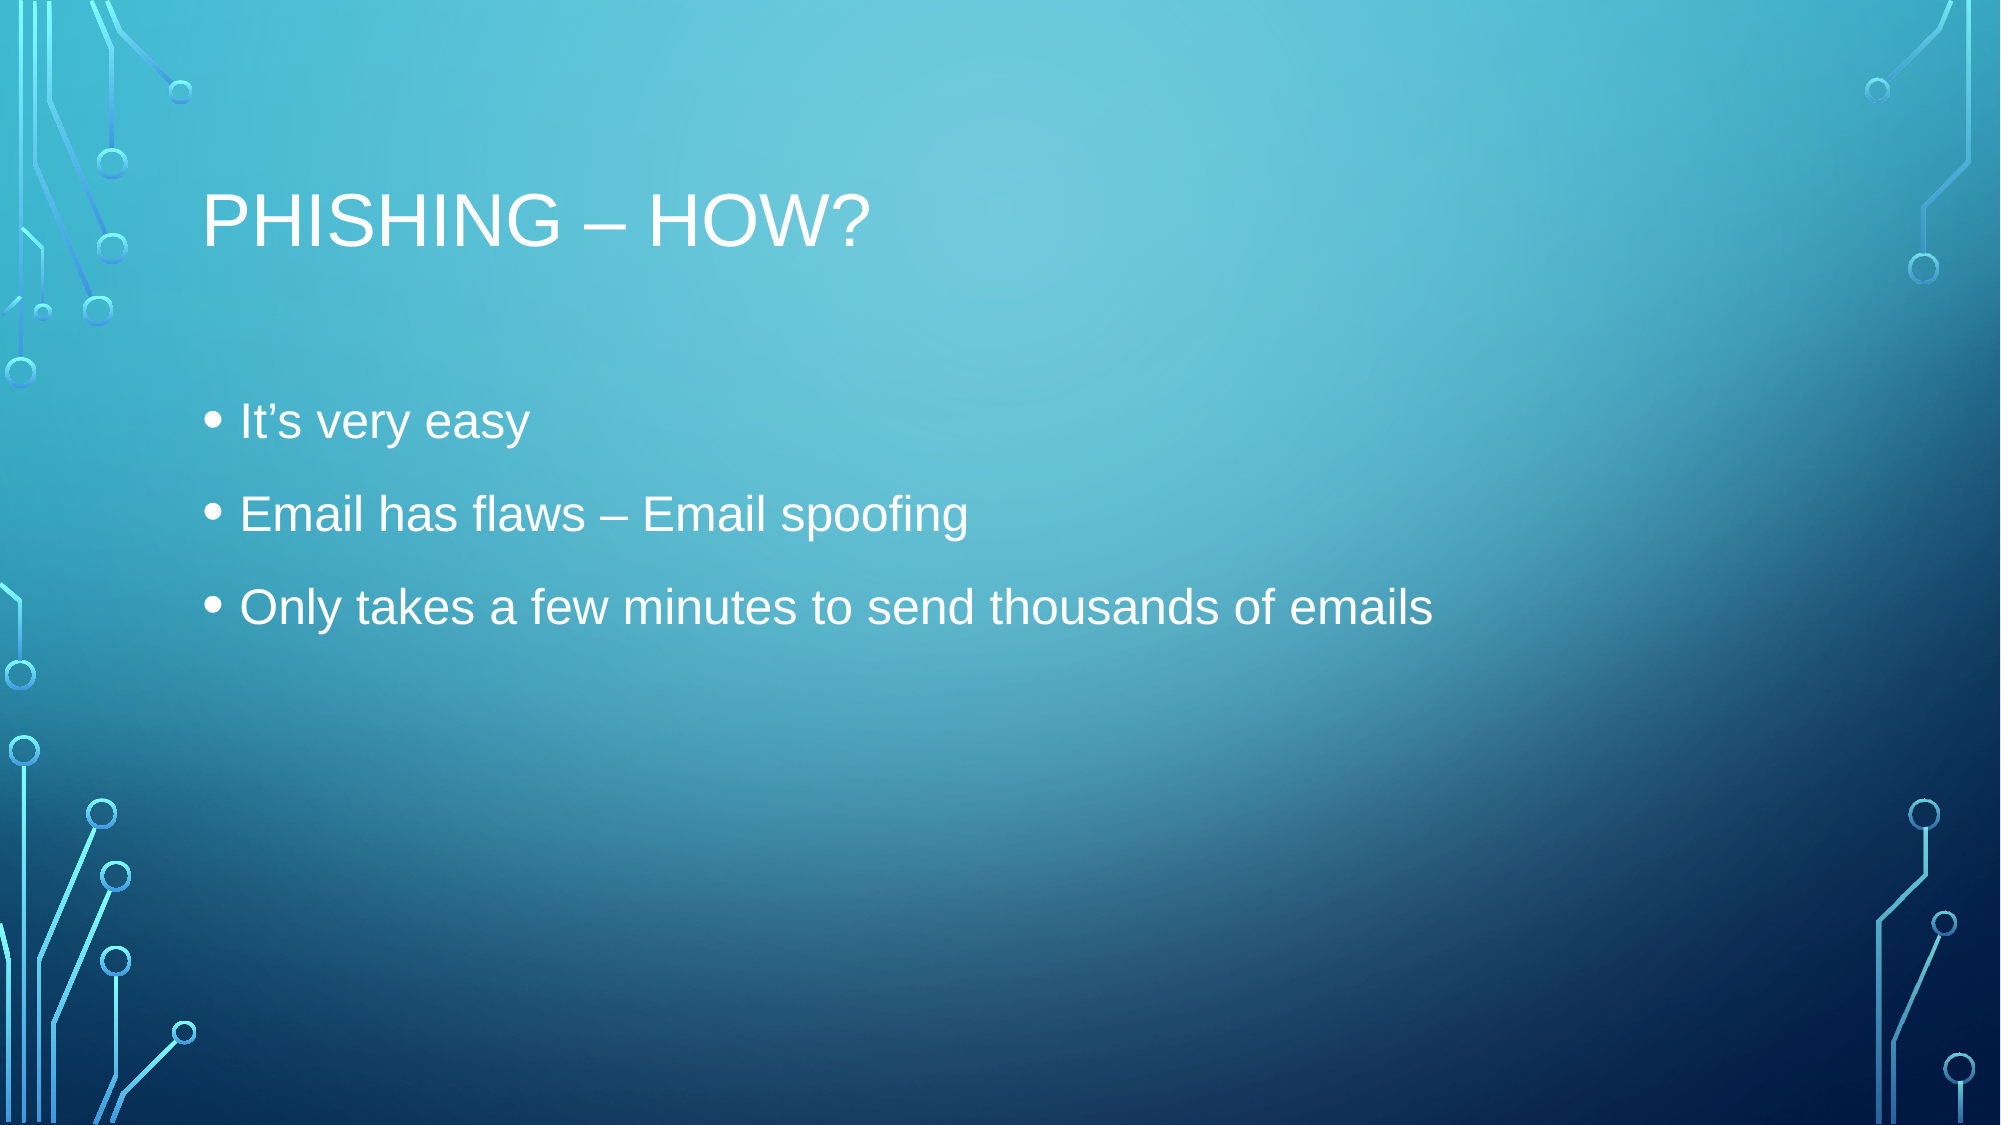

Phishing – How?
It’s very easy
Email has flaws – Email spoofing
Only takes a few minutes to send thousands of emails